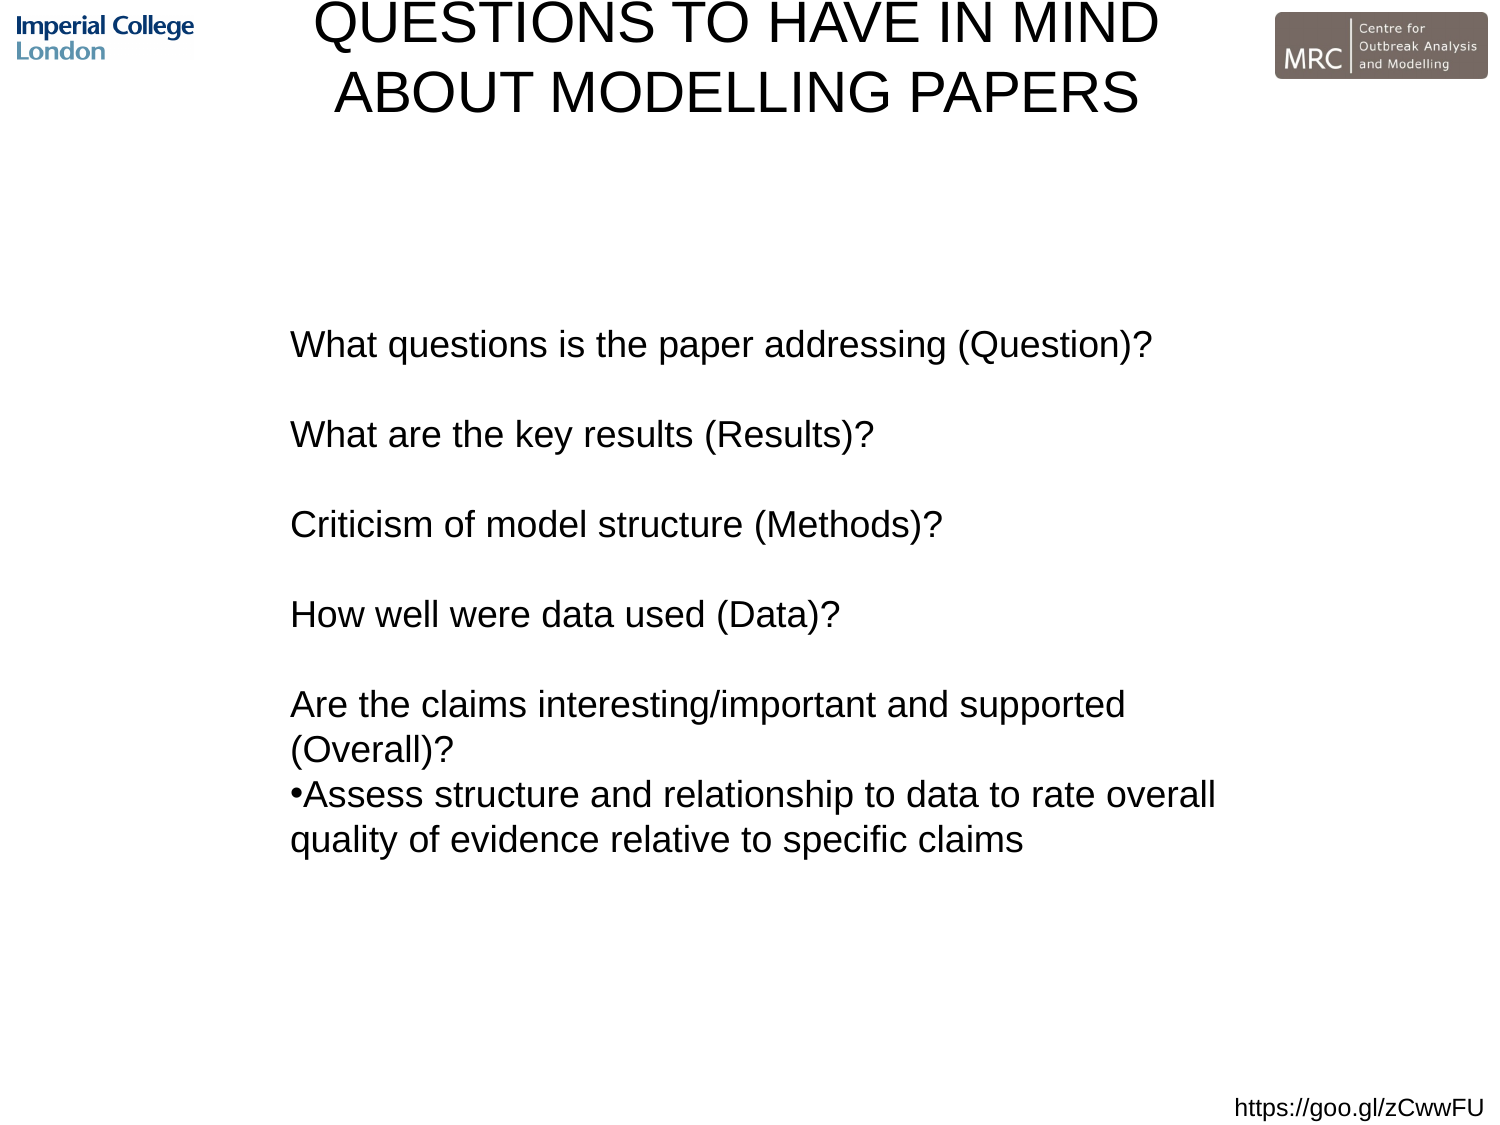

QUESTIONS TO HAVE IN MIND ABOUT MODELLING PAPERS
What questions is the paper addressing (Question)?

What are the key results (Results)?

Criticism of model structure (Methods)?

How well were data used (Data)?

Are the claims interesting/important and supported (Overall)?
Assess structure and relationship to data to rate overall quality of evidence relative to specific claims